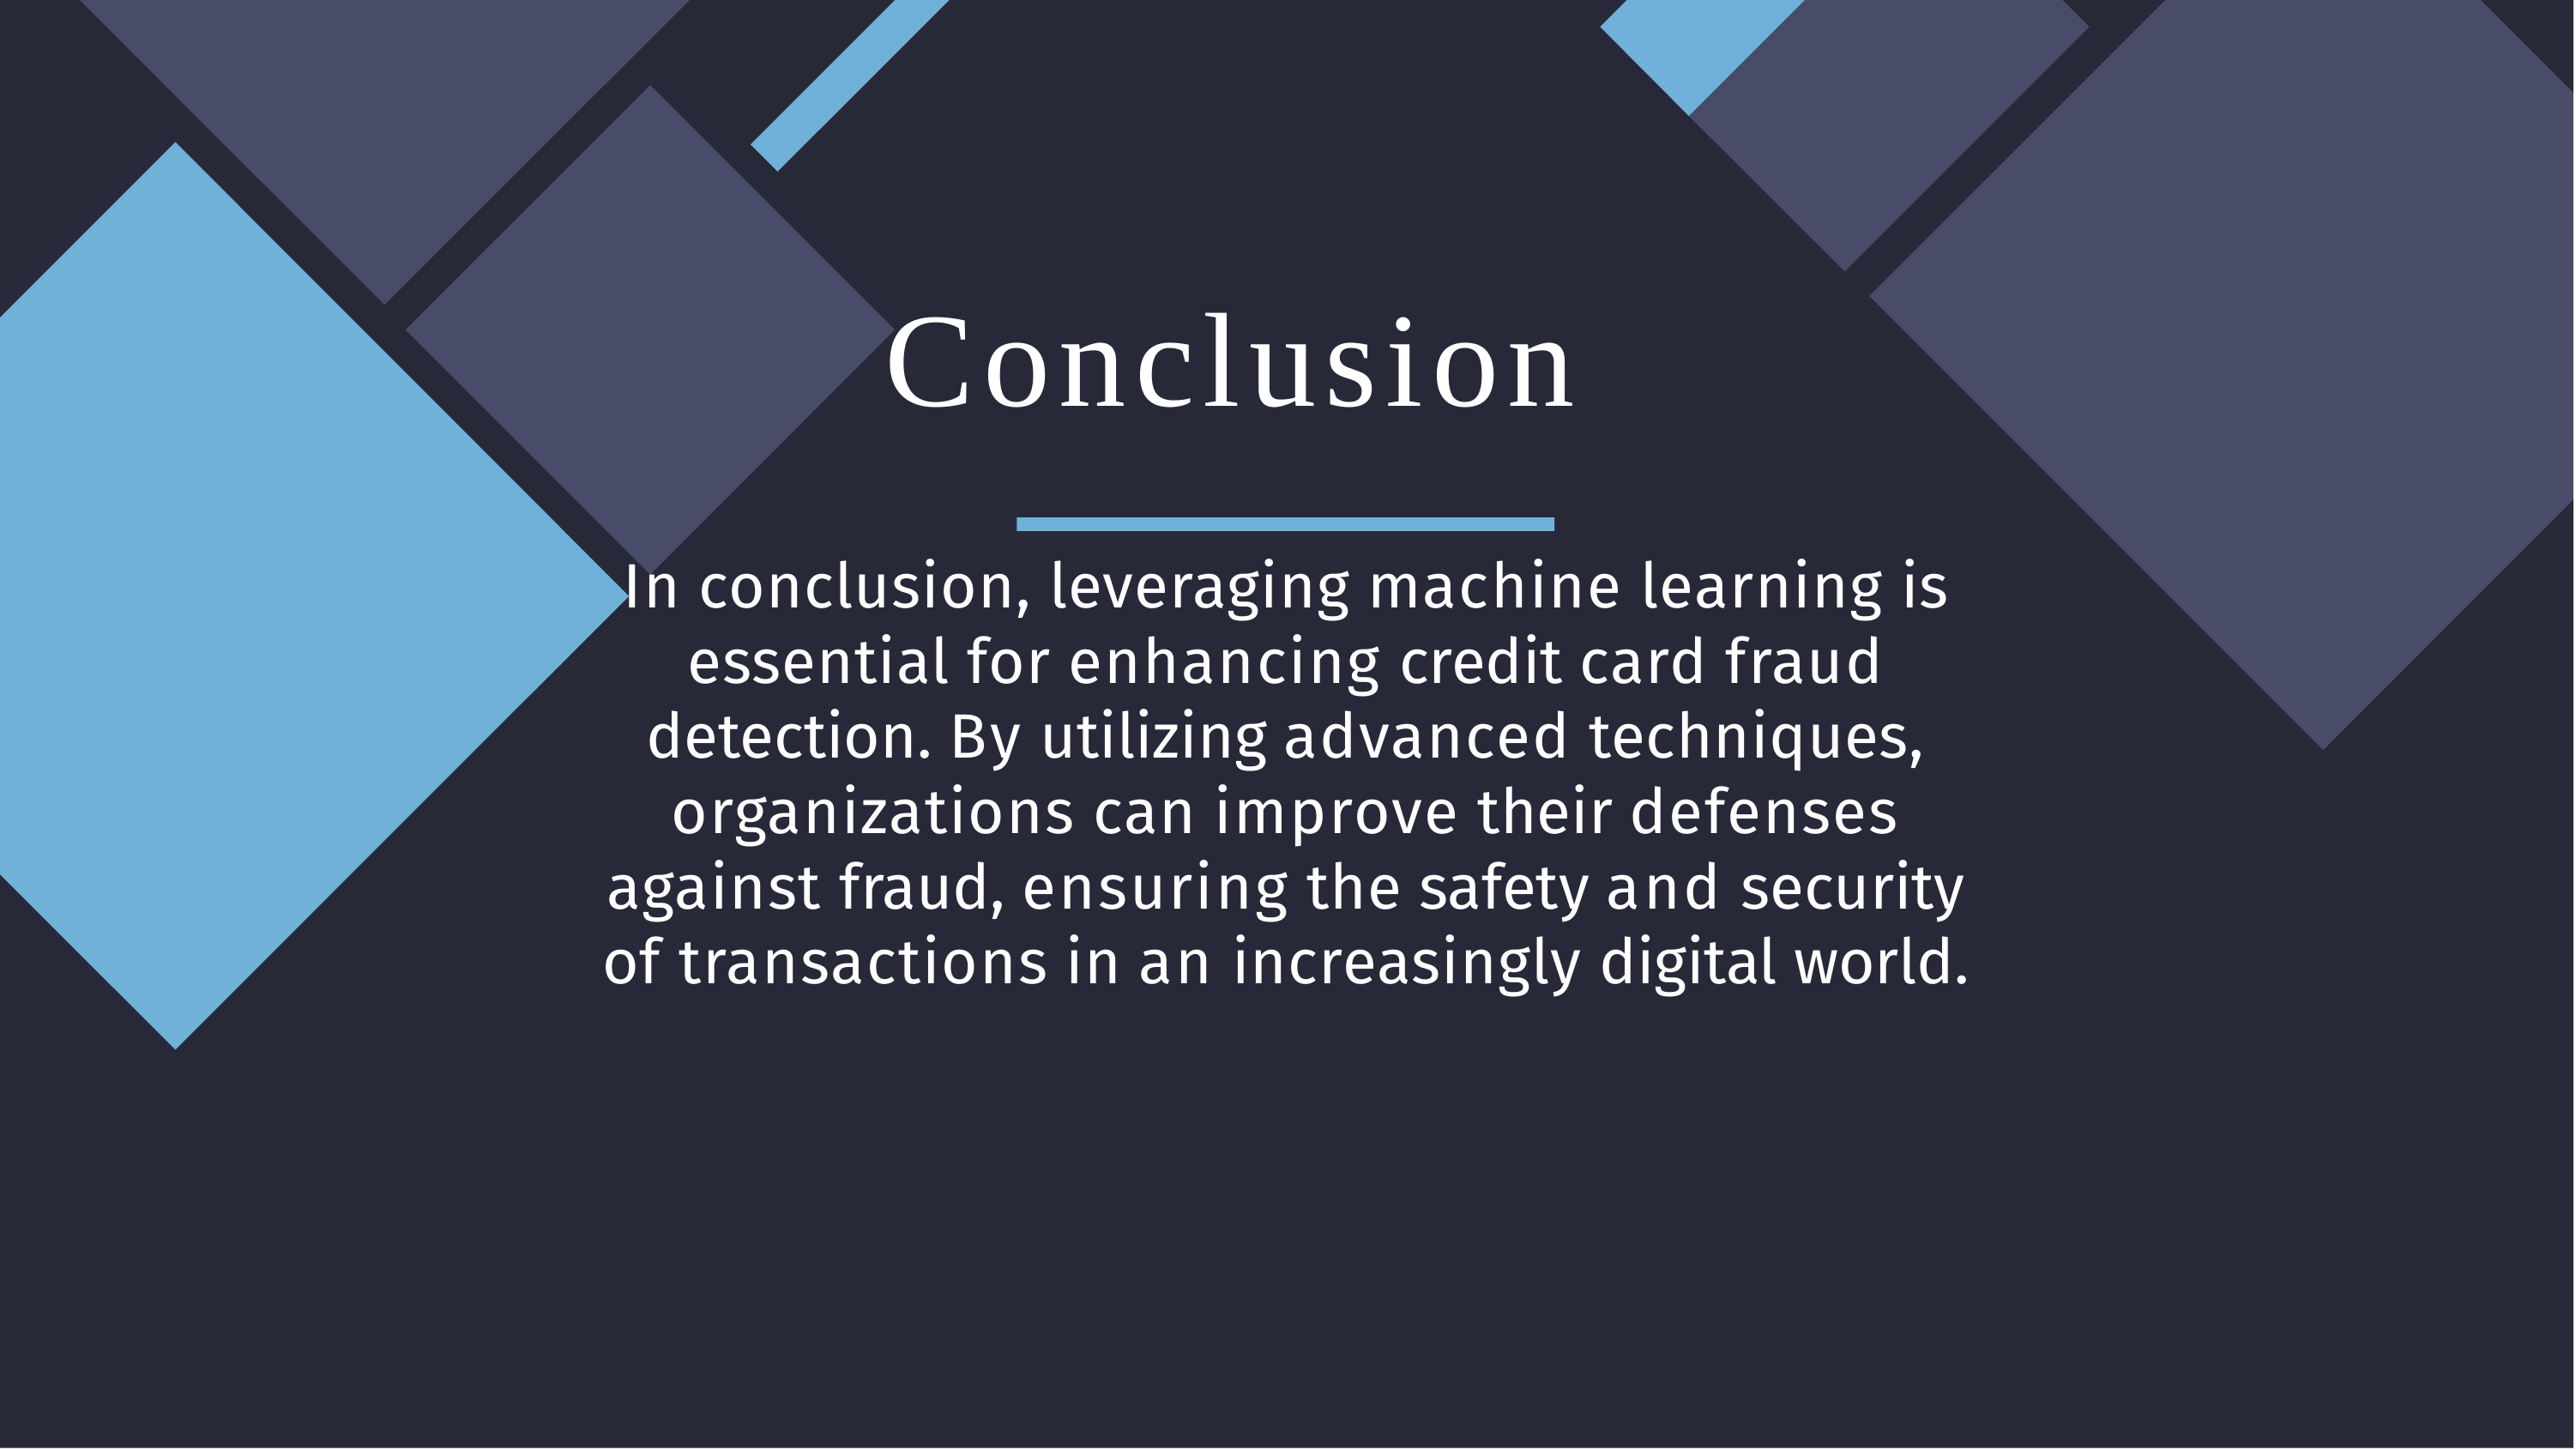

# Conclusion

In conclusion, leveraging machine learning is essential for enhancing credit card fraud detection. By utilizing advanced techniques, organizations can improve their defenses against fraud, ensuring the safety and security of transactions in an increasingly digital world.